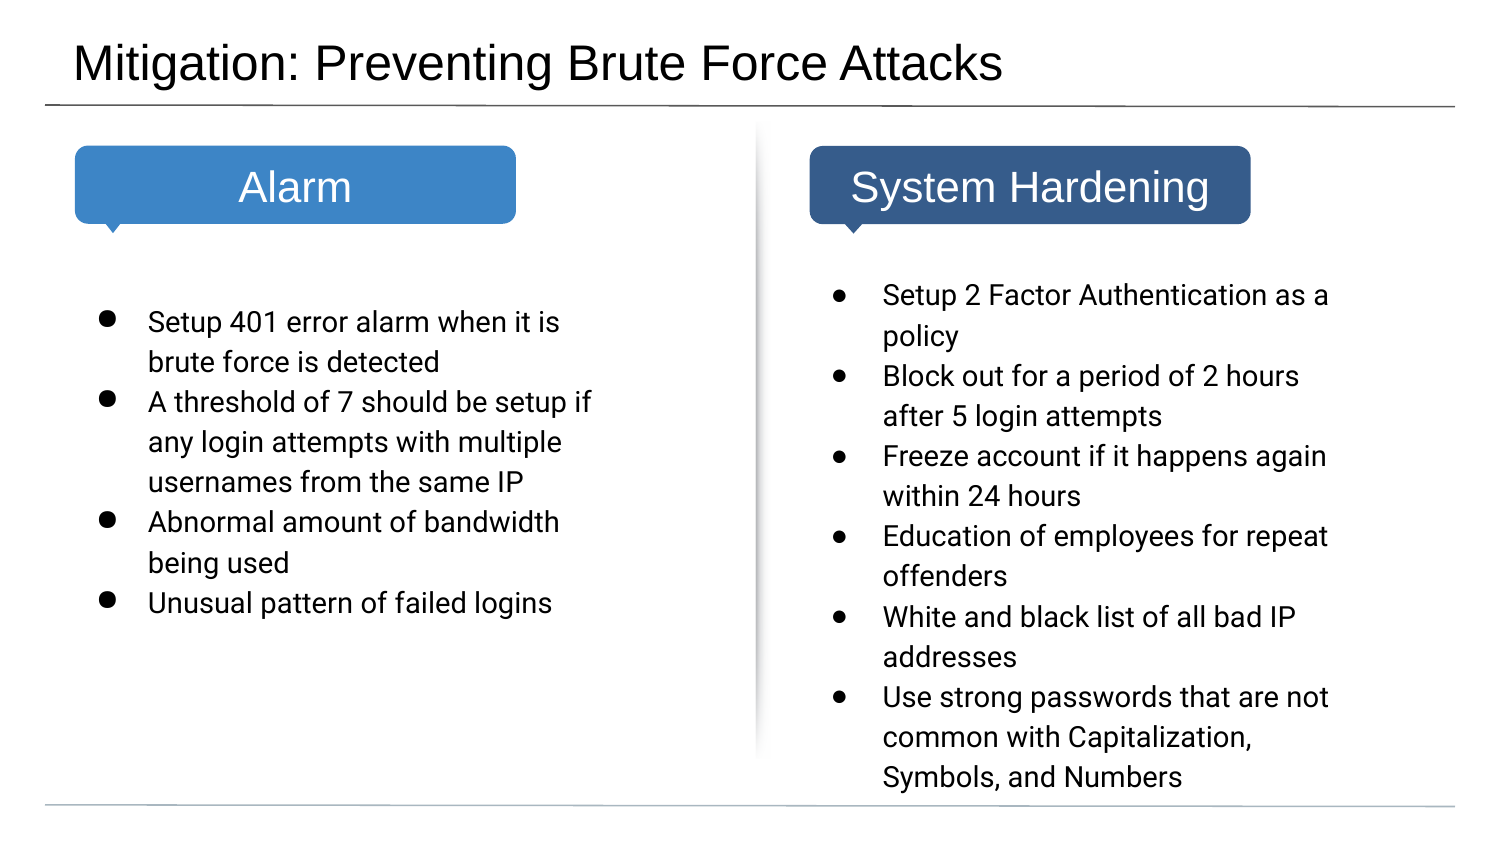

# Mitigation: Preventing Brute Force Attacks

Setup 2 Factor Authentication as a policy
Block out for a period of 2 hours after 5 login attempts
Freeze account if it happens again within 24 hours
Education of employees for repeat offenders
White and black list of all bad IP addresses
Use strong passwords that are not common with Capitalization, Symbols, and Numbers

Setup 401 error alarm when it is brute force is detected
A threshold of 7 should be setup if any login attempts with multiple usernames from the same IP
Abnormal amount of bandwidth being used
Unusual pattern of failed logins